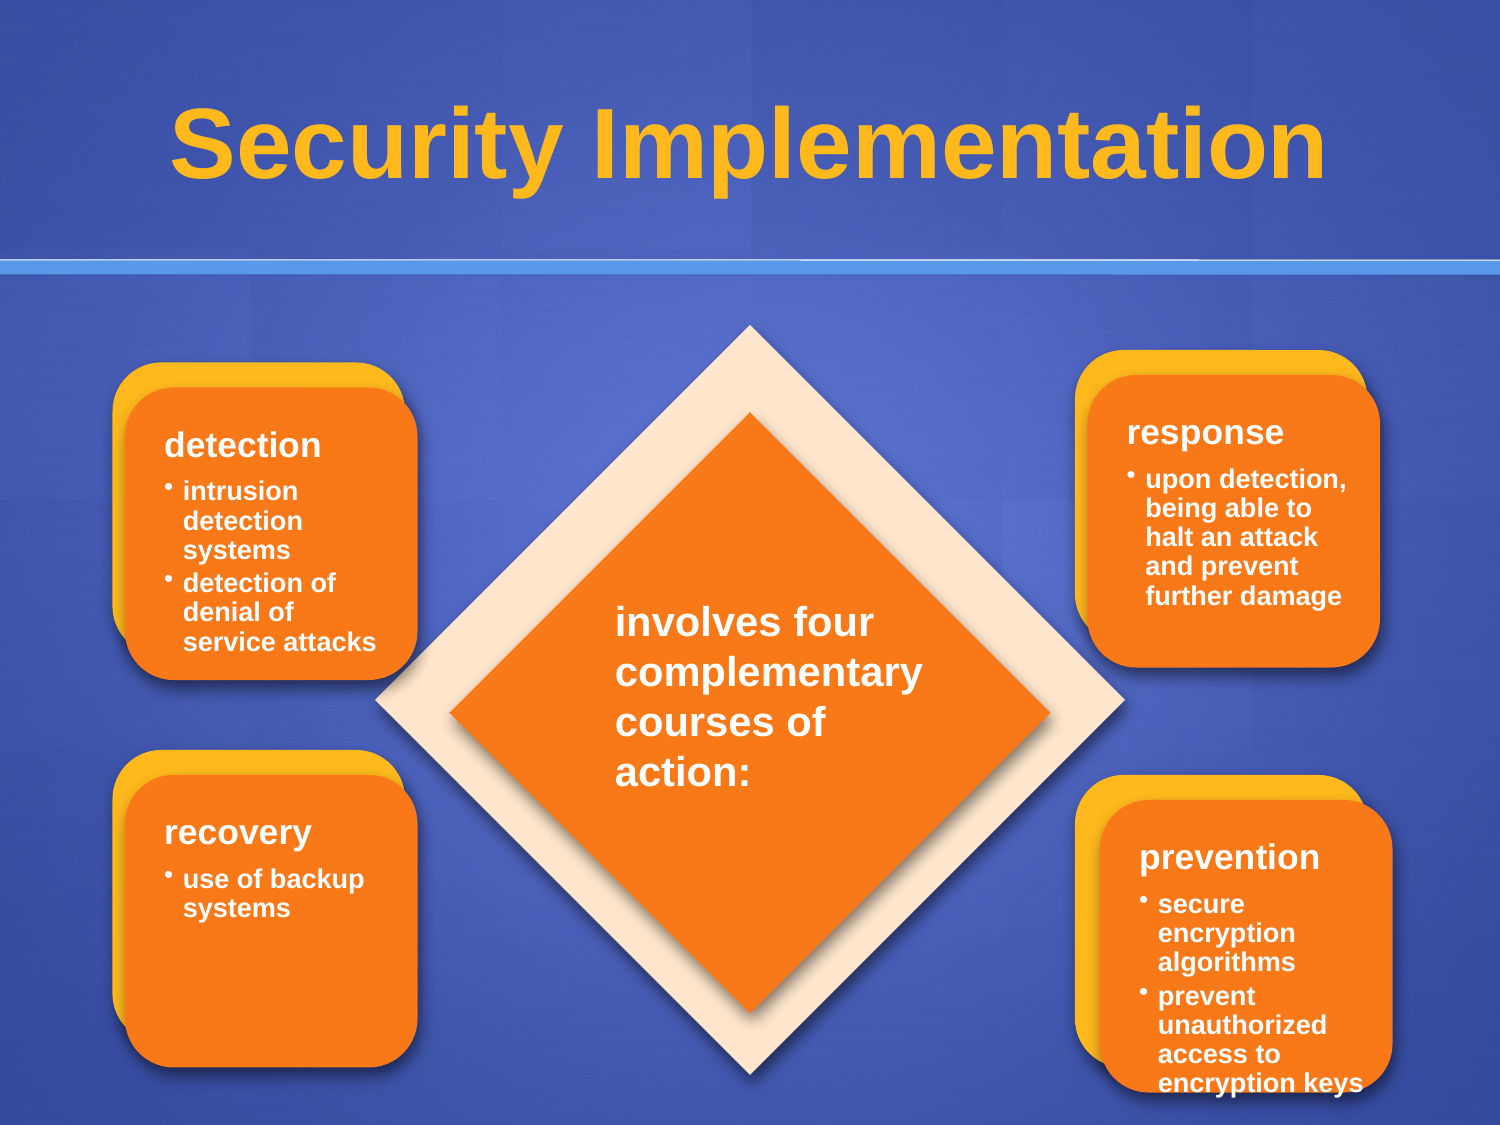

# Security Implementation
involves four complementary courses of action:
prevention
secure encryption algorithms
prevent unauthorized access to encryption keys
detection
intrusion detection systems
detection of denial of service attacks
response
upon detection, being able to halt an attack and prevent further damage
prevention
secure encryption algorithms
prevent unauthorized access to encryption keys
detection
intrusion detection systems
detection of denial of service attacks
recovery
use of backup systems
response
upon detection, being able to halt an attack and prevent further damage
involves four complementary courses of action: